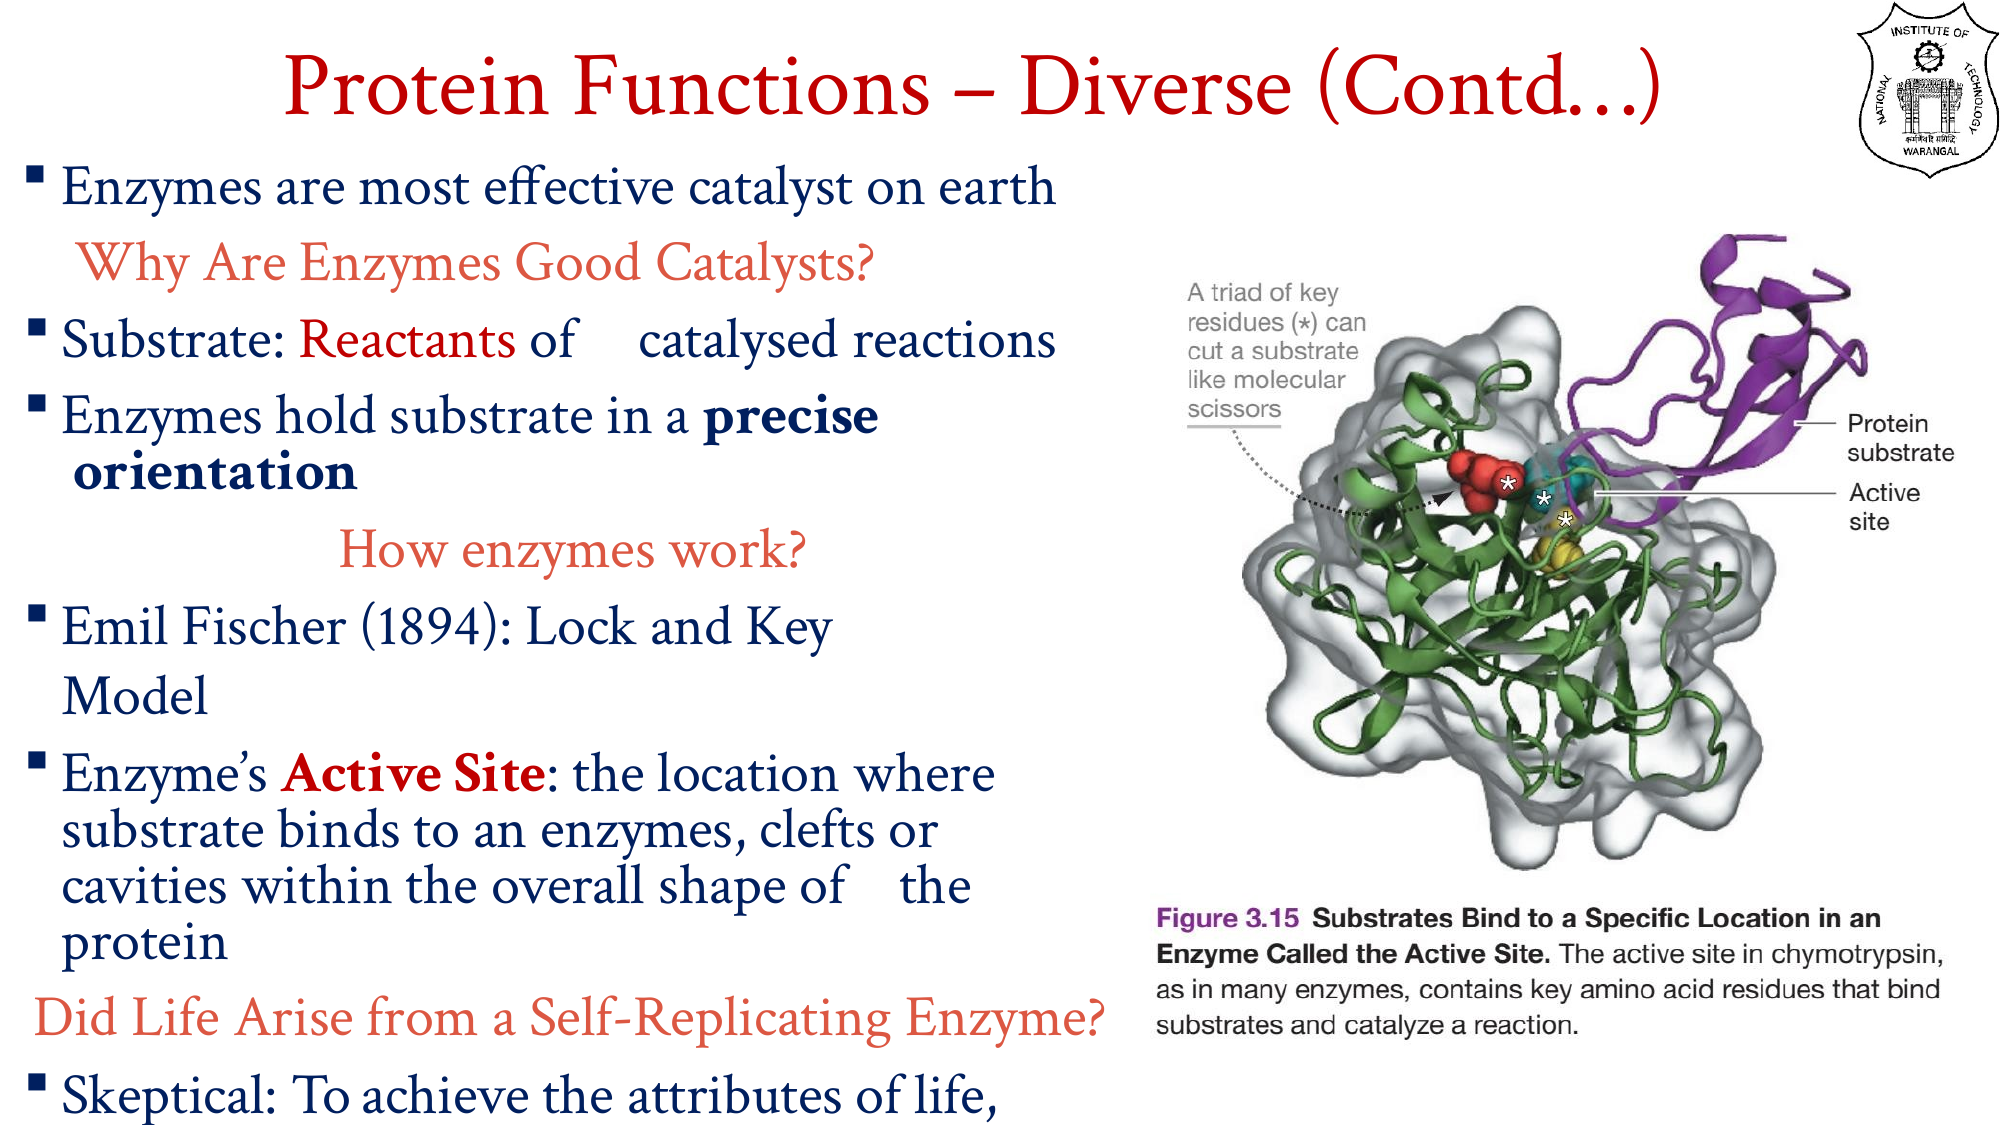

# Protein Functions – Diverse (Contd…)
Enzymes are most effective catalyst on earth  Why Are Enzymes Good Catalysts?
Substrate: Reactants of	catalysed reactions
Enzymes hold substrate in a precise  orientation
How enzymes work?
Emil Fischer (1894): Lock and Key Model
Enzyme’s Active Site: the location where  substrate binds to an enzymes, clefts or  cavities within the overall shape of	the protein
Did Life Arise from a Self-Replicating Enzyme?
Skeptical: To achieve the attributes of life,  proteins would need to possess information,  replicate, and evolve (..cannot on their own..)